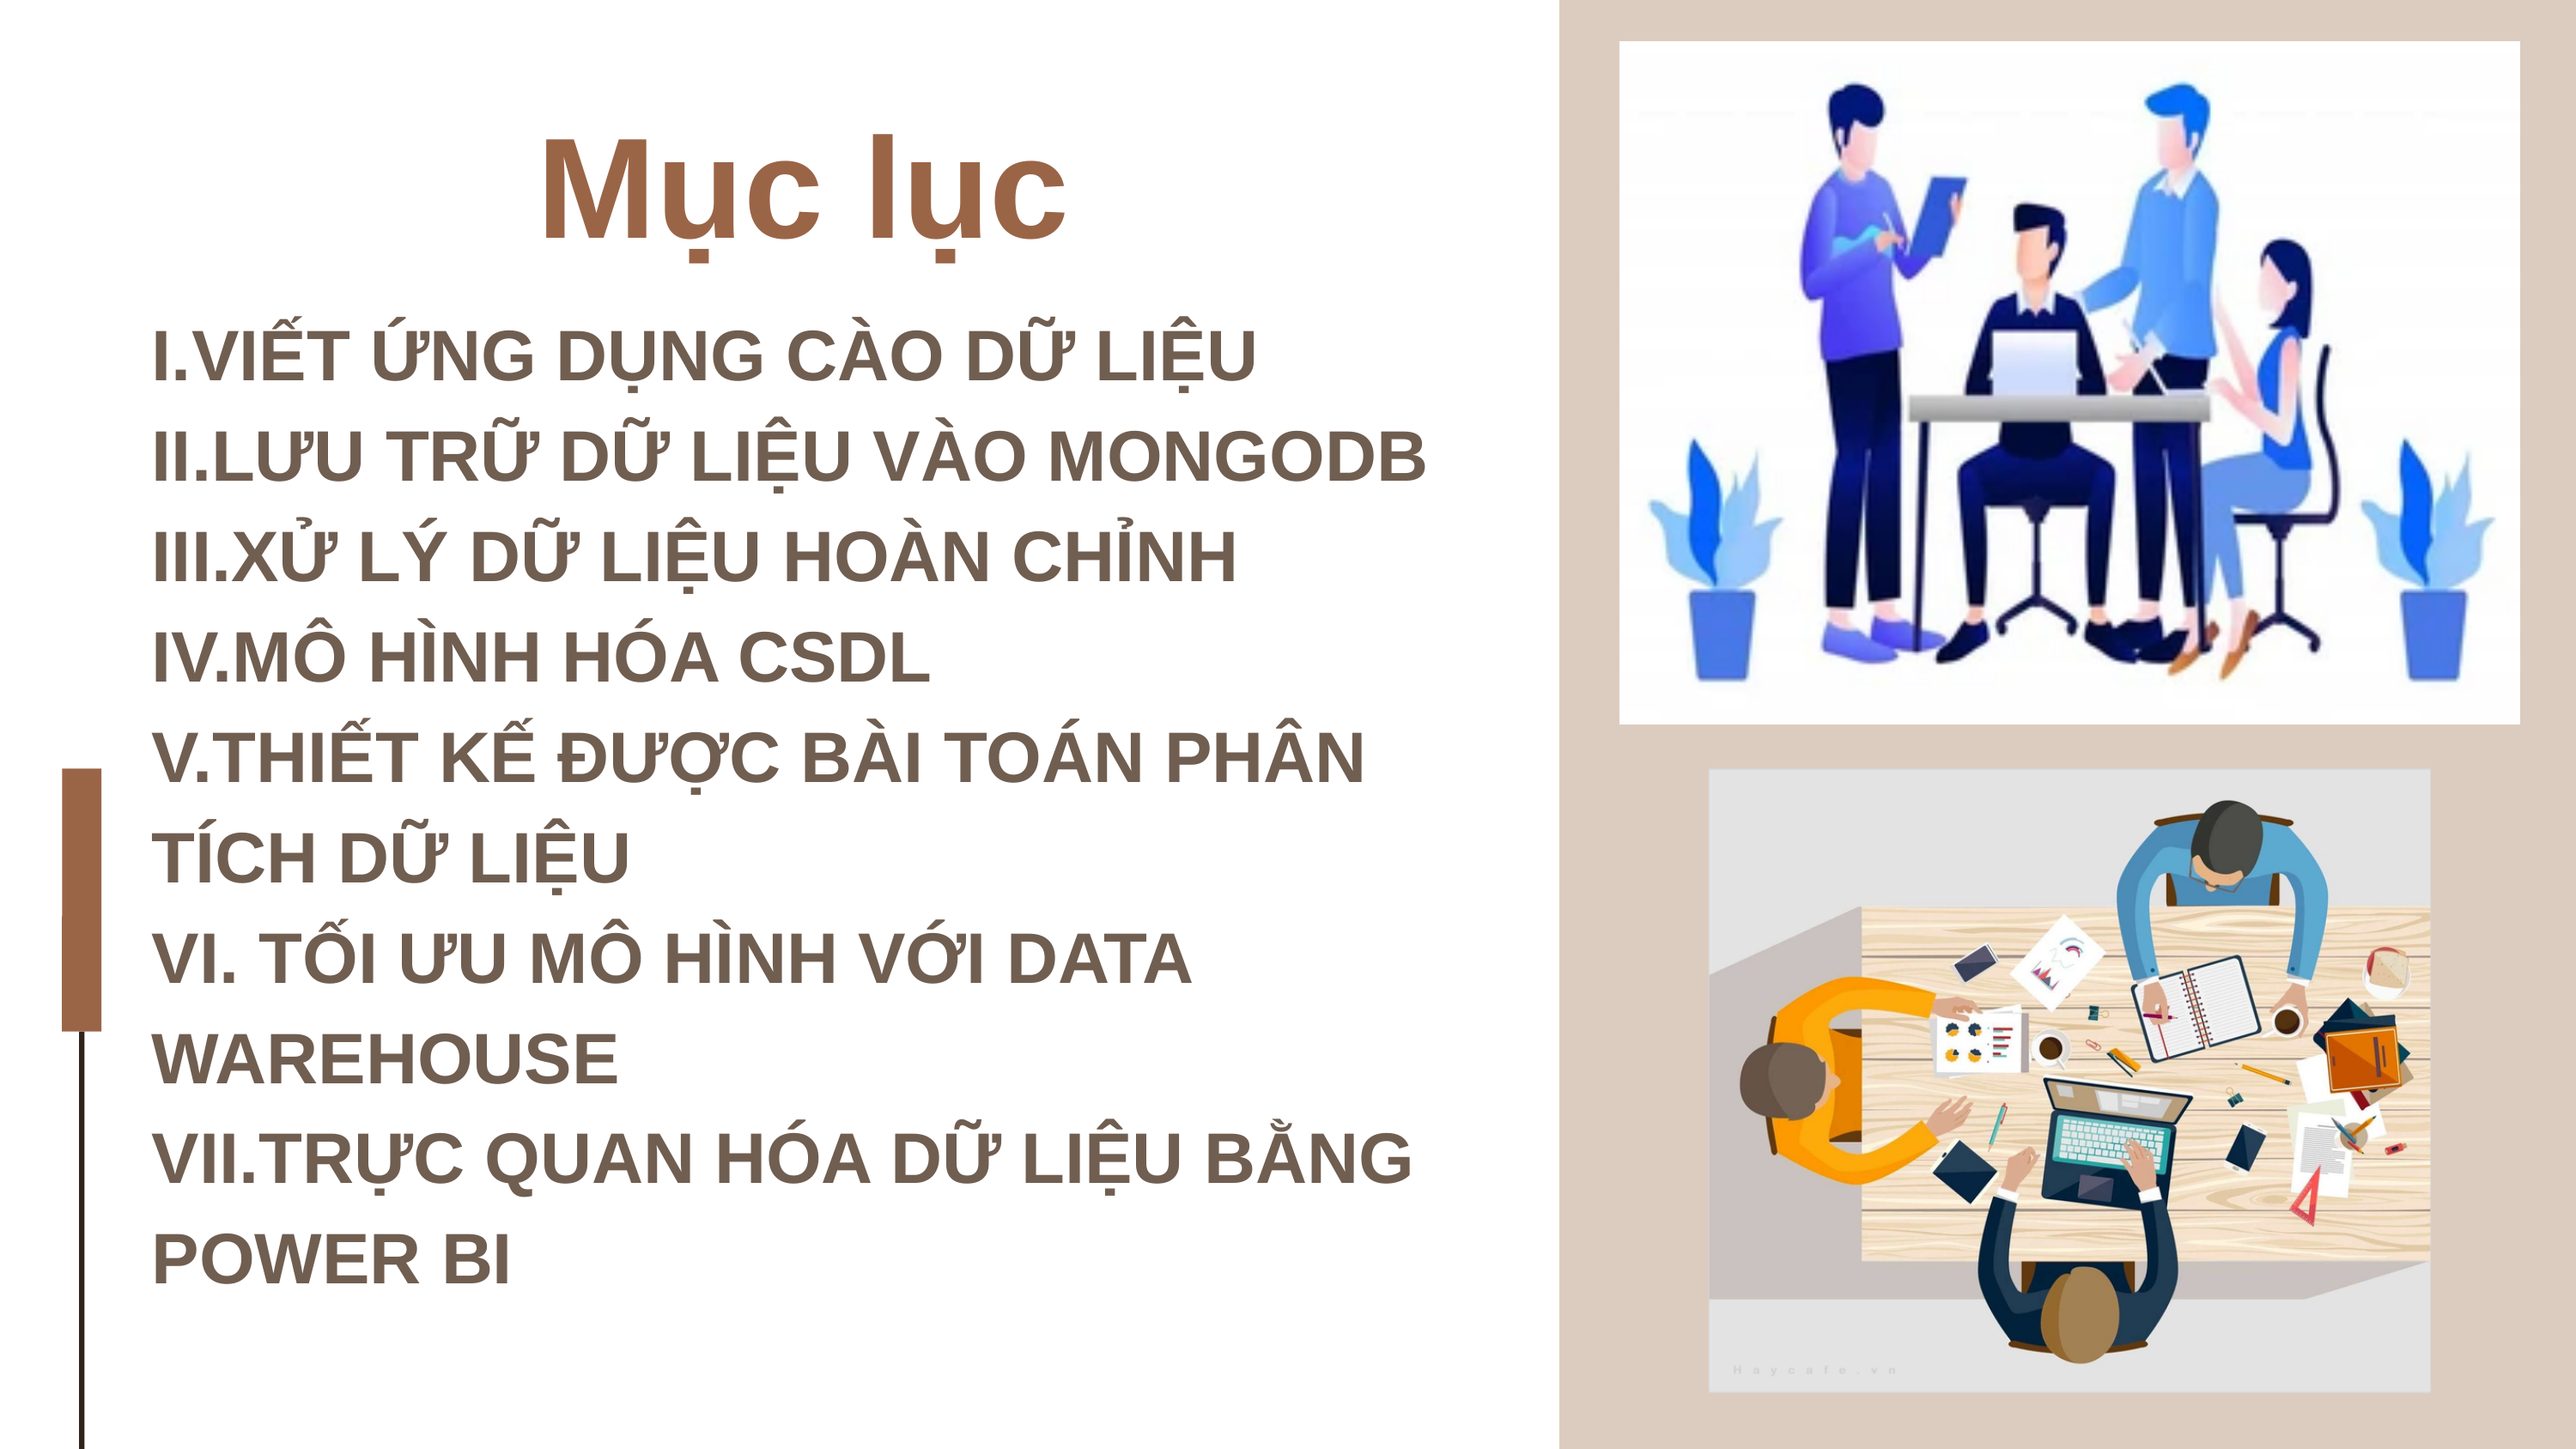

Mục lục
I.VIẾT ỨNG DỤNG CÀO DỮ LIỆU
II.LƯU TRỮ DỮ LIỆU VÀO MONGODB
III.XỬ LÝ DỮ LIỆU HOÀN CHỈNH
IV.MÔ HÌNH HÓA CSDL
V.THIẾT KẾ ĐƯỢC BÀI TOÁN PHÂN TÍCH DỮ LIỆU
VI. TỐI ƯU MÔ HÌNH VỚI DATA WAREHOUSE
VII.TRỰC QUAN HÓA DỮ LIỆU BẰNG POWER BI